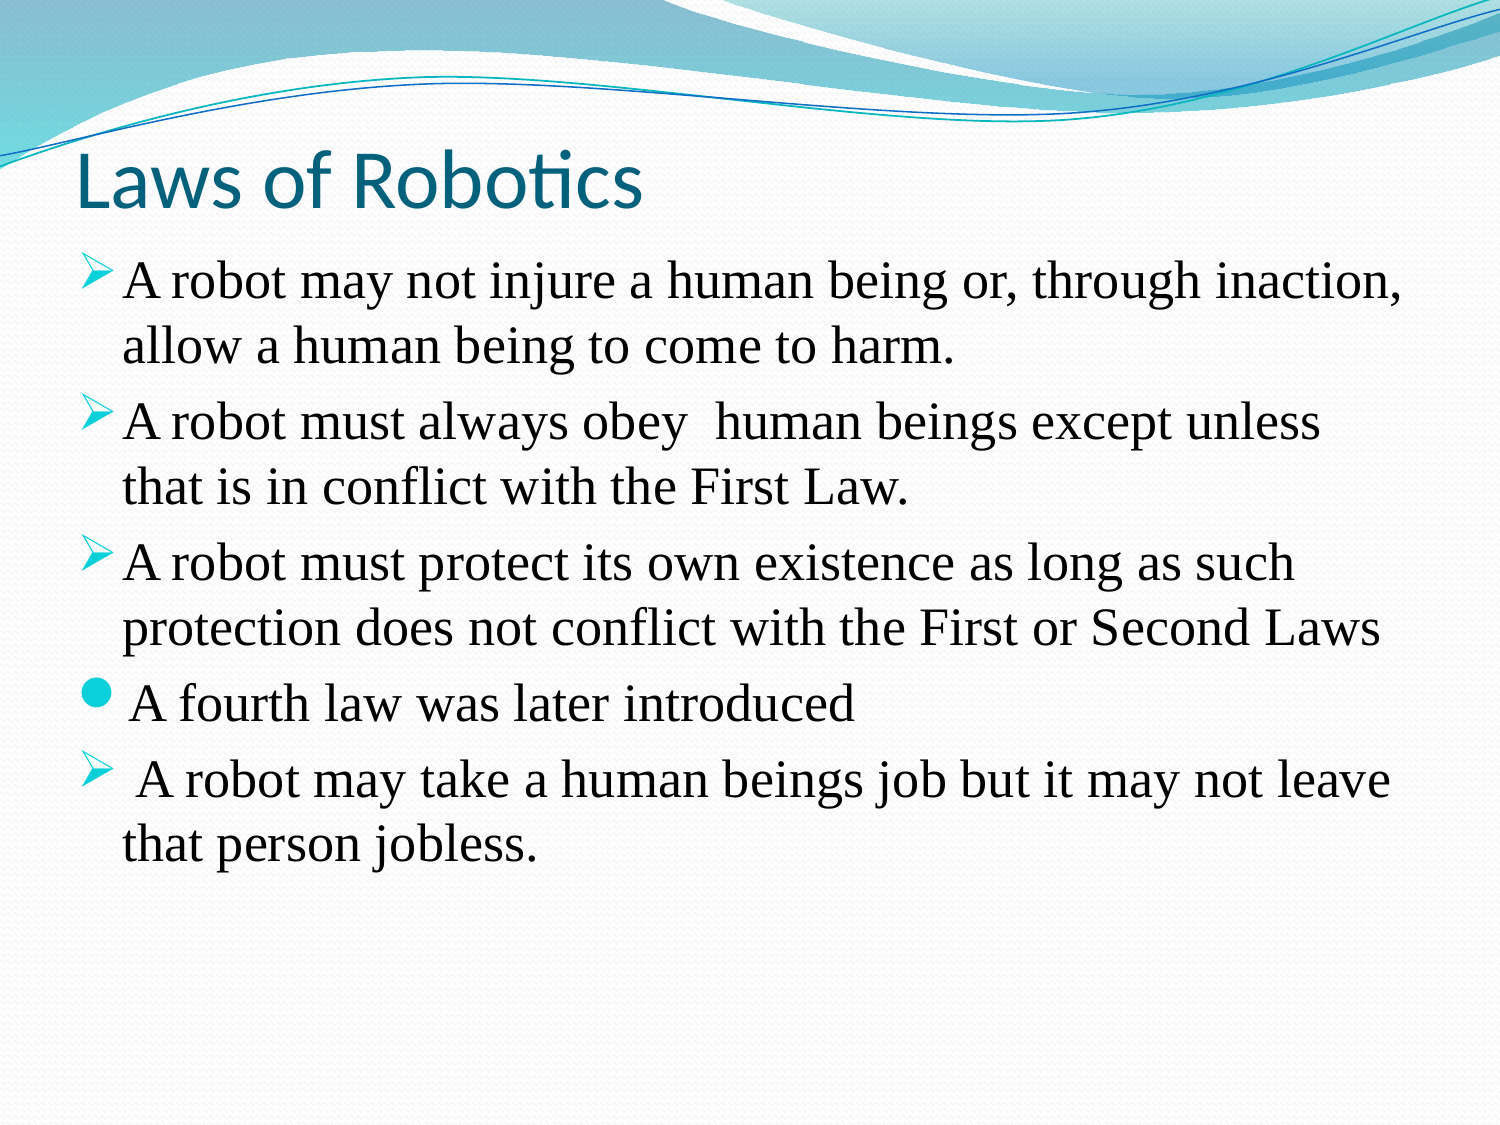

# Laws of Robotics
A robot may not injure a human being or, through inaction, allow a human being to come to harm.
A robot must always obey  human beings except unless that is in conflict with the First Law.
A robot must protect its own existence as long as such protection does not conflict with the First or Second Laws
A fourth law was later introduced
 A robot may take a human beings job but it may not leave that person jobless.